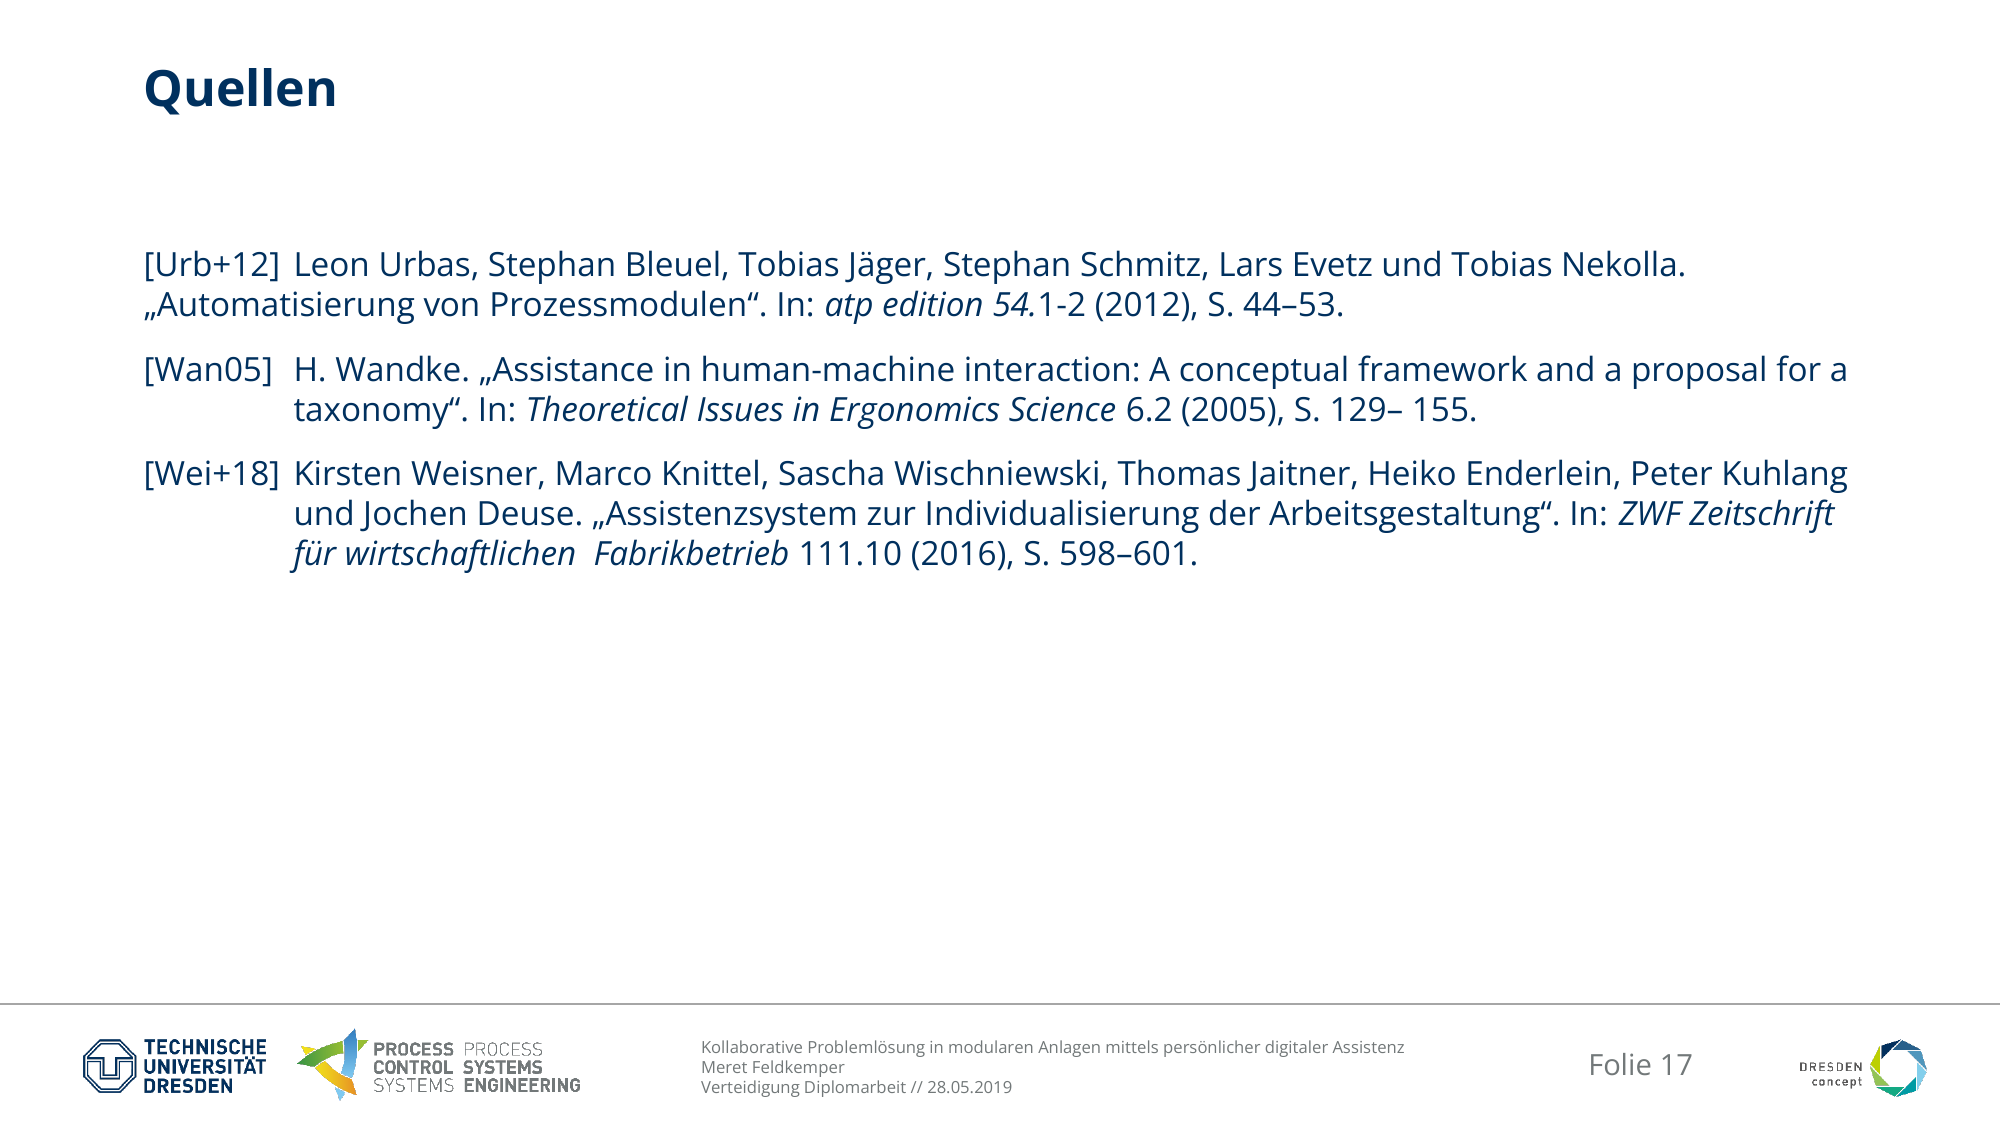

# Quellen
[Urb+12]	Leon Urbas, Stephan Bleuel, Tobias Jäger, Stephan Schmitz, Lars Evetz und Tobias Nekolla. 	„Automatisierung von Prozessmodulen“. In: atp edition 54.1-2 (2012), S. 44–53.
[Wan05]	H. Wandke. „Assistance in human-machine interaction: A conceptual framework and a proposal for a 	taxonomy“. In: Theoretical Issues in Ergonomics Science 6.2 (2005), S. 129– 155.
[Wei+18]	Kirsten Weisner, Marco Knittel, Sascha Wischniewski, Thomas Jaitner, Heiko Enderlein, Peter Kuhlang 	und Jochen Deuse. „Assistenzsystem zur Individualisierung der Arbeitsgestaltung“. In: ZWF Zeitschrift 	für wirtschaftlichen 	Fabrikbetrieb 111.10 (2016), S. 598–601.